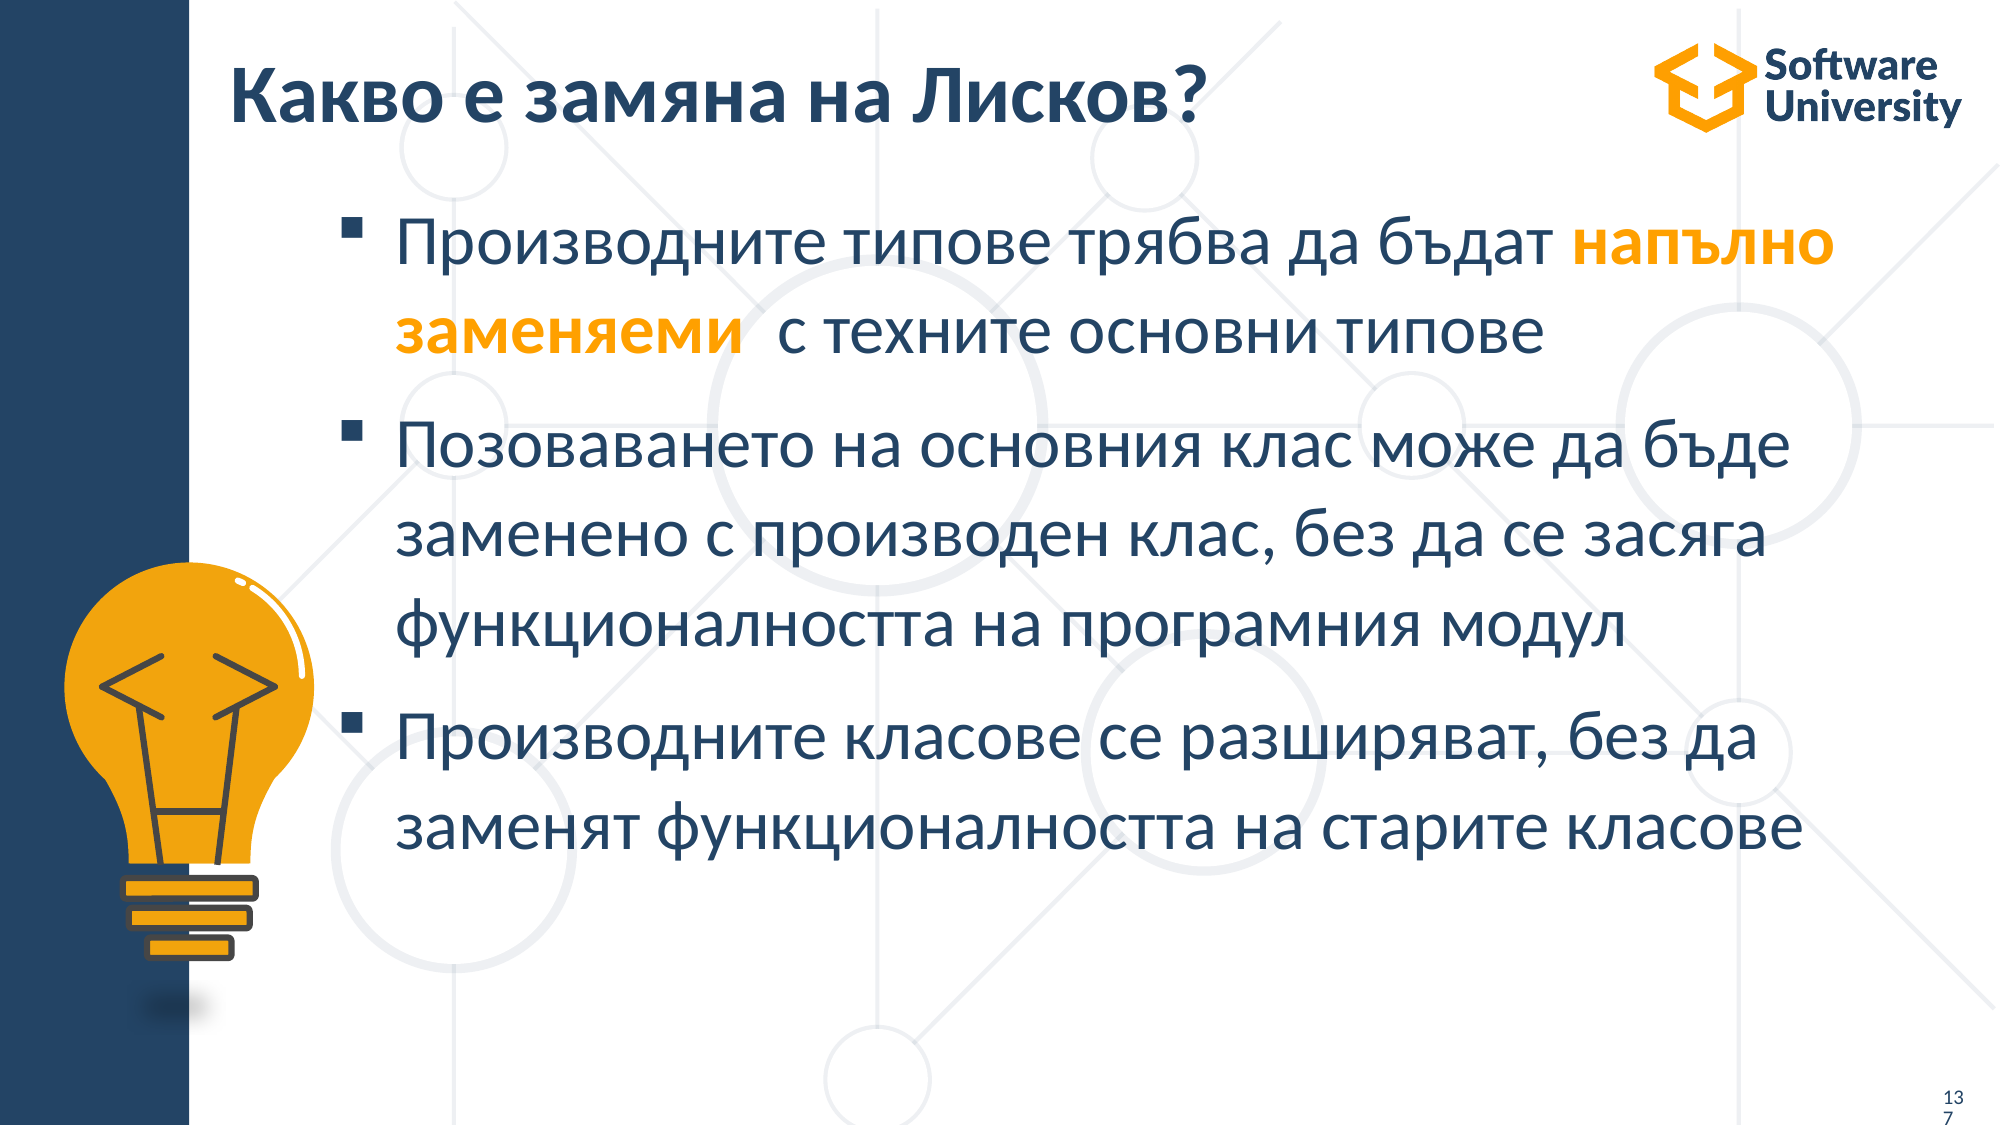

# Какво е замяна на Лисков?
Производните типове трябва да бъдат напълно заменяеми  с техните основни типове
Позоваването на основния клас може да бъде заменено с производен клас, без да се засяга функционалността на програмния модул
Производните класове се разширяват, без да заменят функционалността на старите класове
137